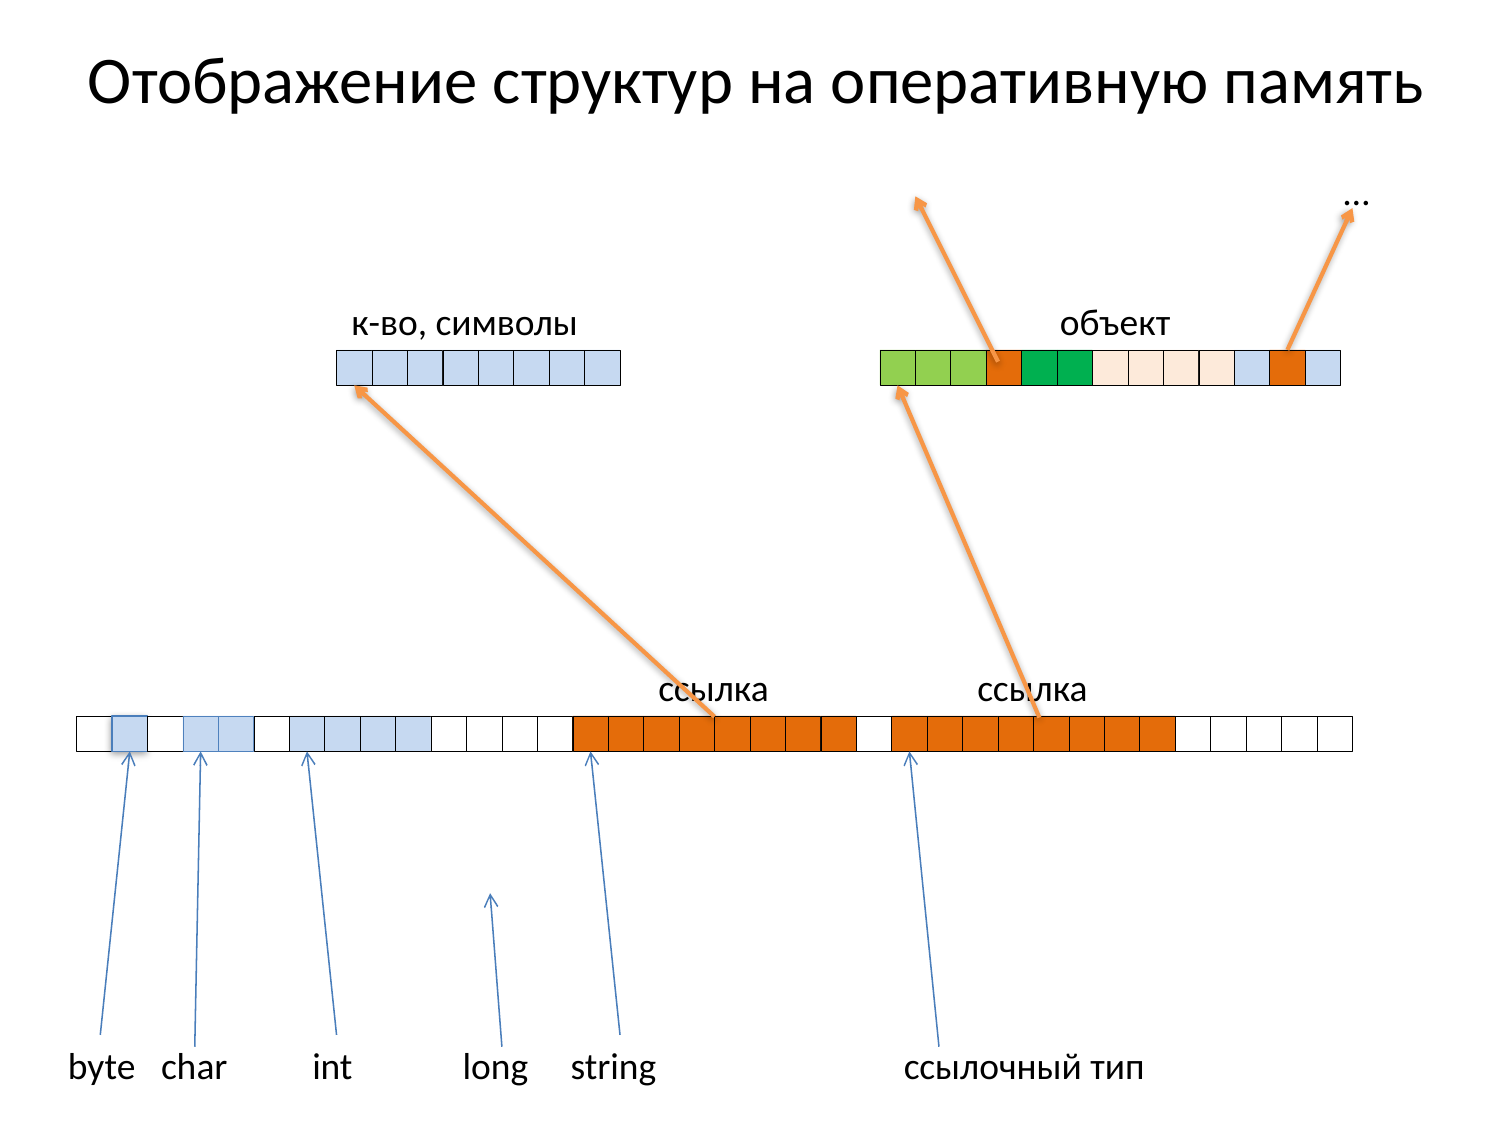

# Отображение структур на оперативную память
…
к-во, символы
объект

ссылка
ссылка

byte   char          int             long     string                             ссылочный тип